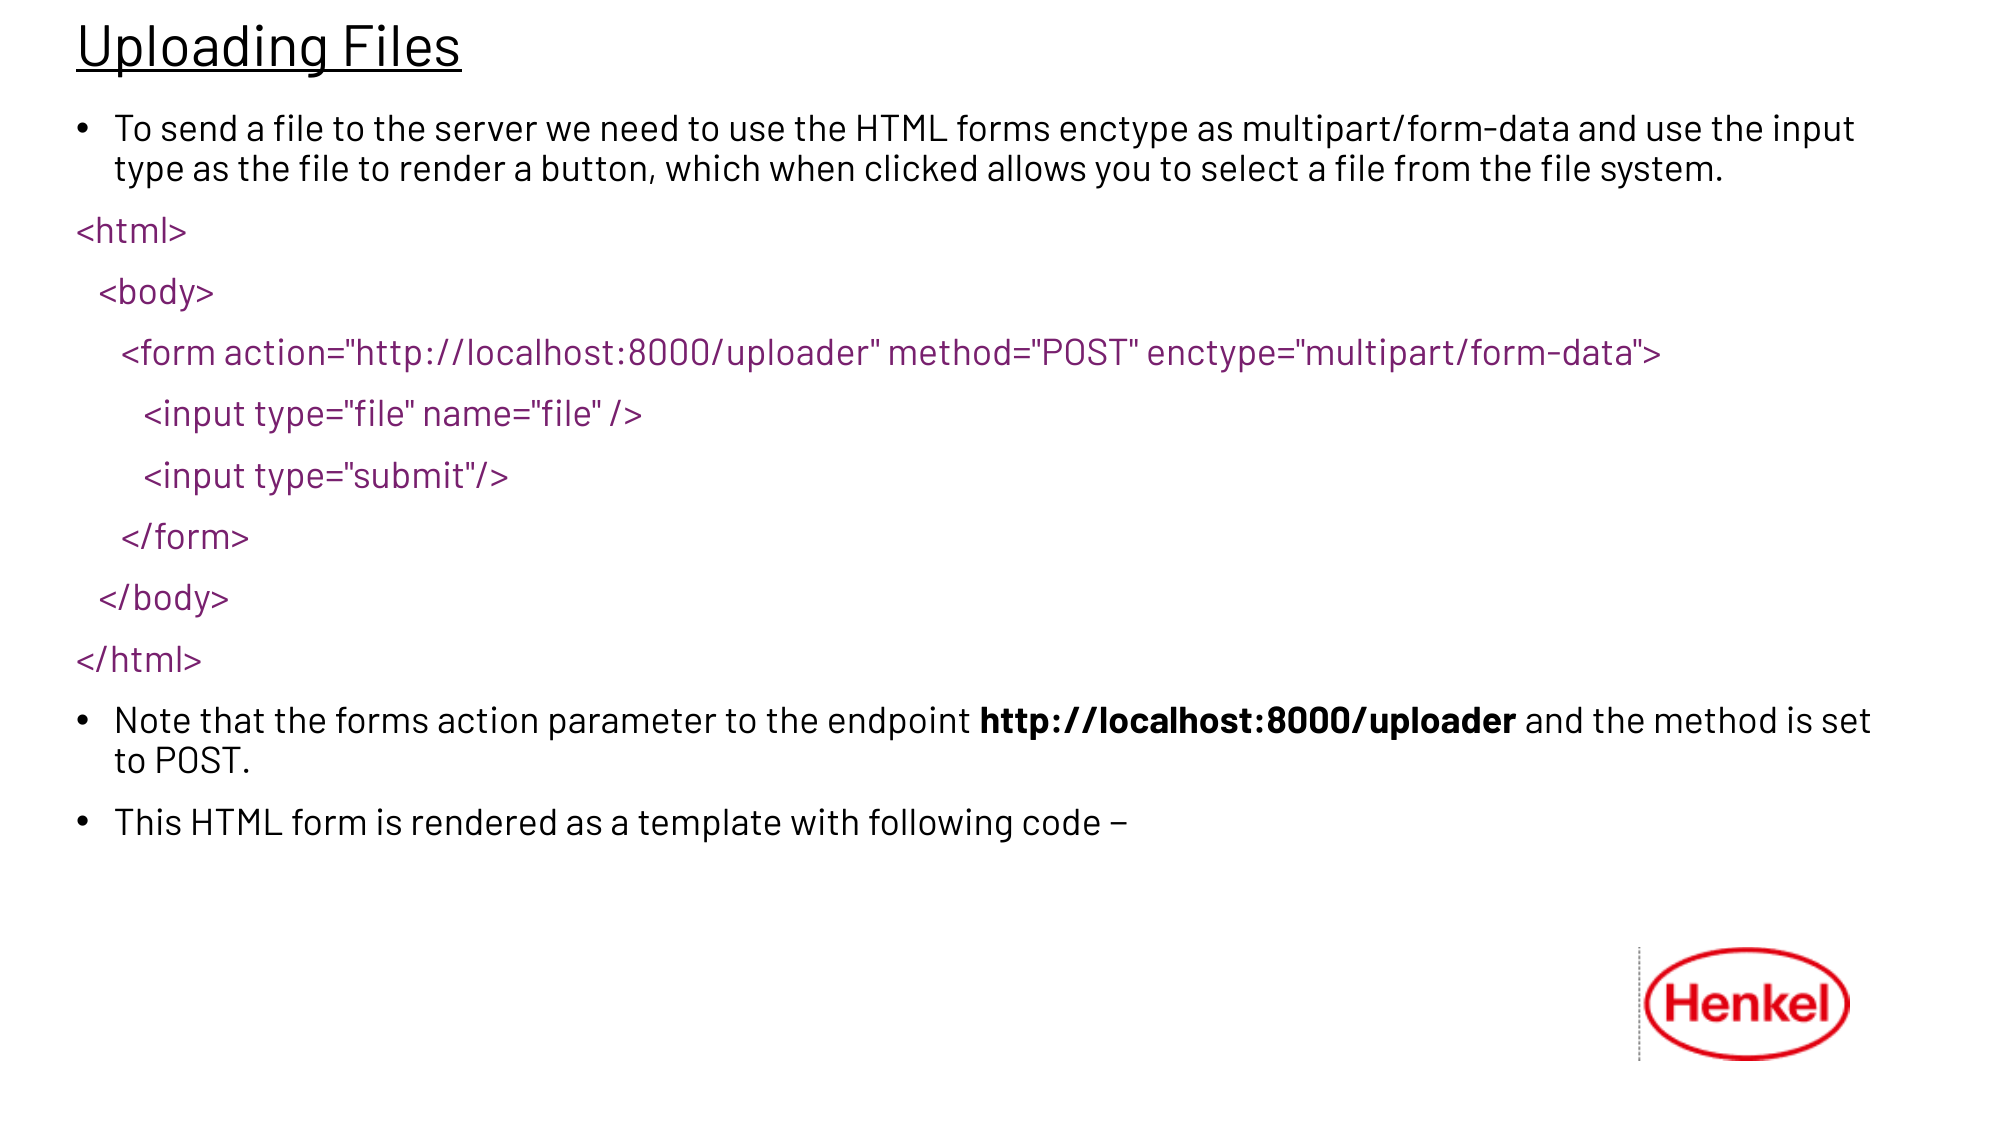

# Uploading Files
To send a file to the server we need to use the HTML forms enctype as multipart/form-data and use the input type as the file to render a button, which when clicked allows you to select a file from the file system.
<html>
   <body>
      <form action="http://localhost:8000/uploader" method="POST" enctype="multipart/form-data">
         <input type="file" name="file" />
         <input type="submit"/>
      </form>
   </body>
</html>
Note that the forms action parameter to the endpoint http://localhost:8000/uploader and the method is set to POST.
This HTML form is rendered as a template with following code −